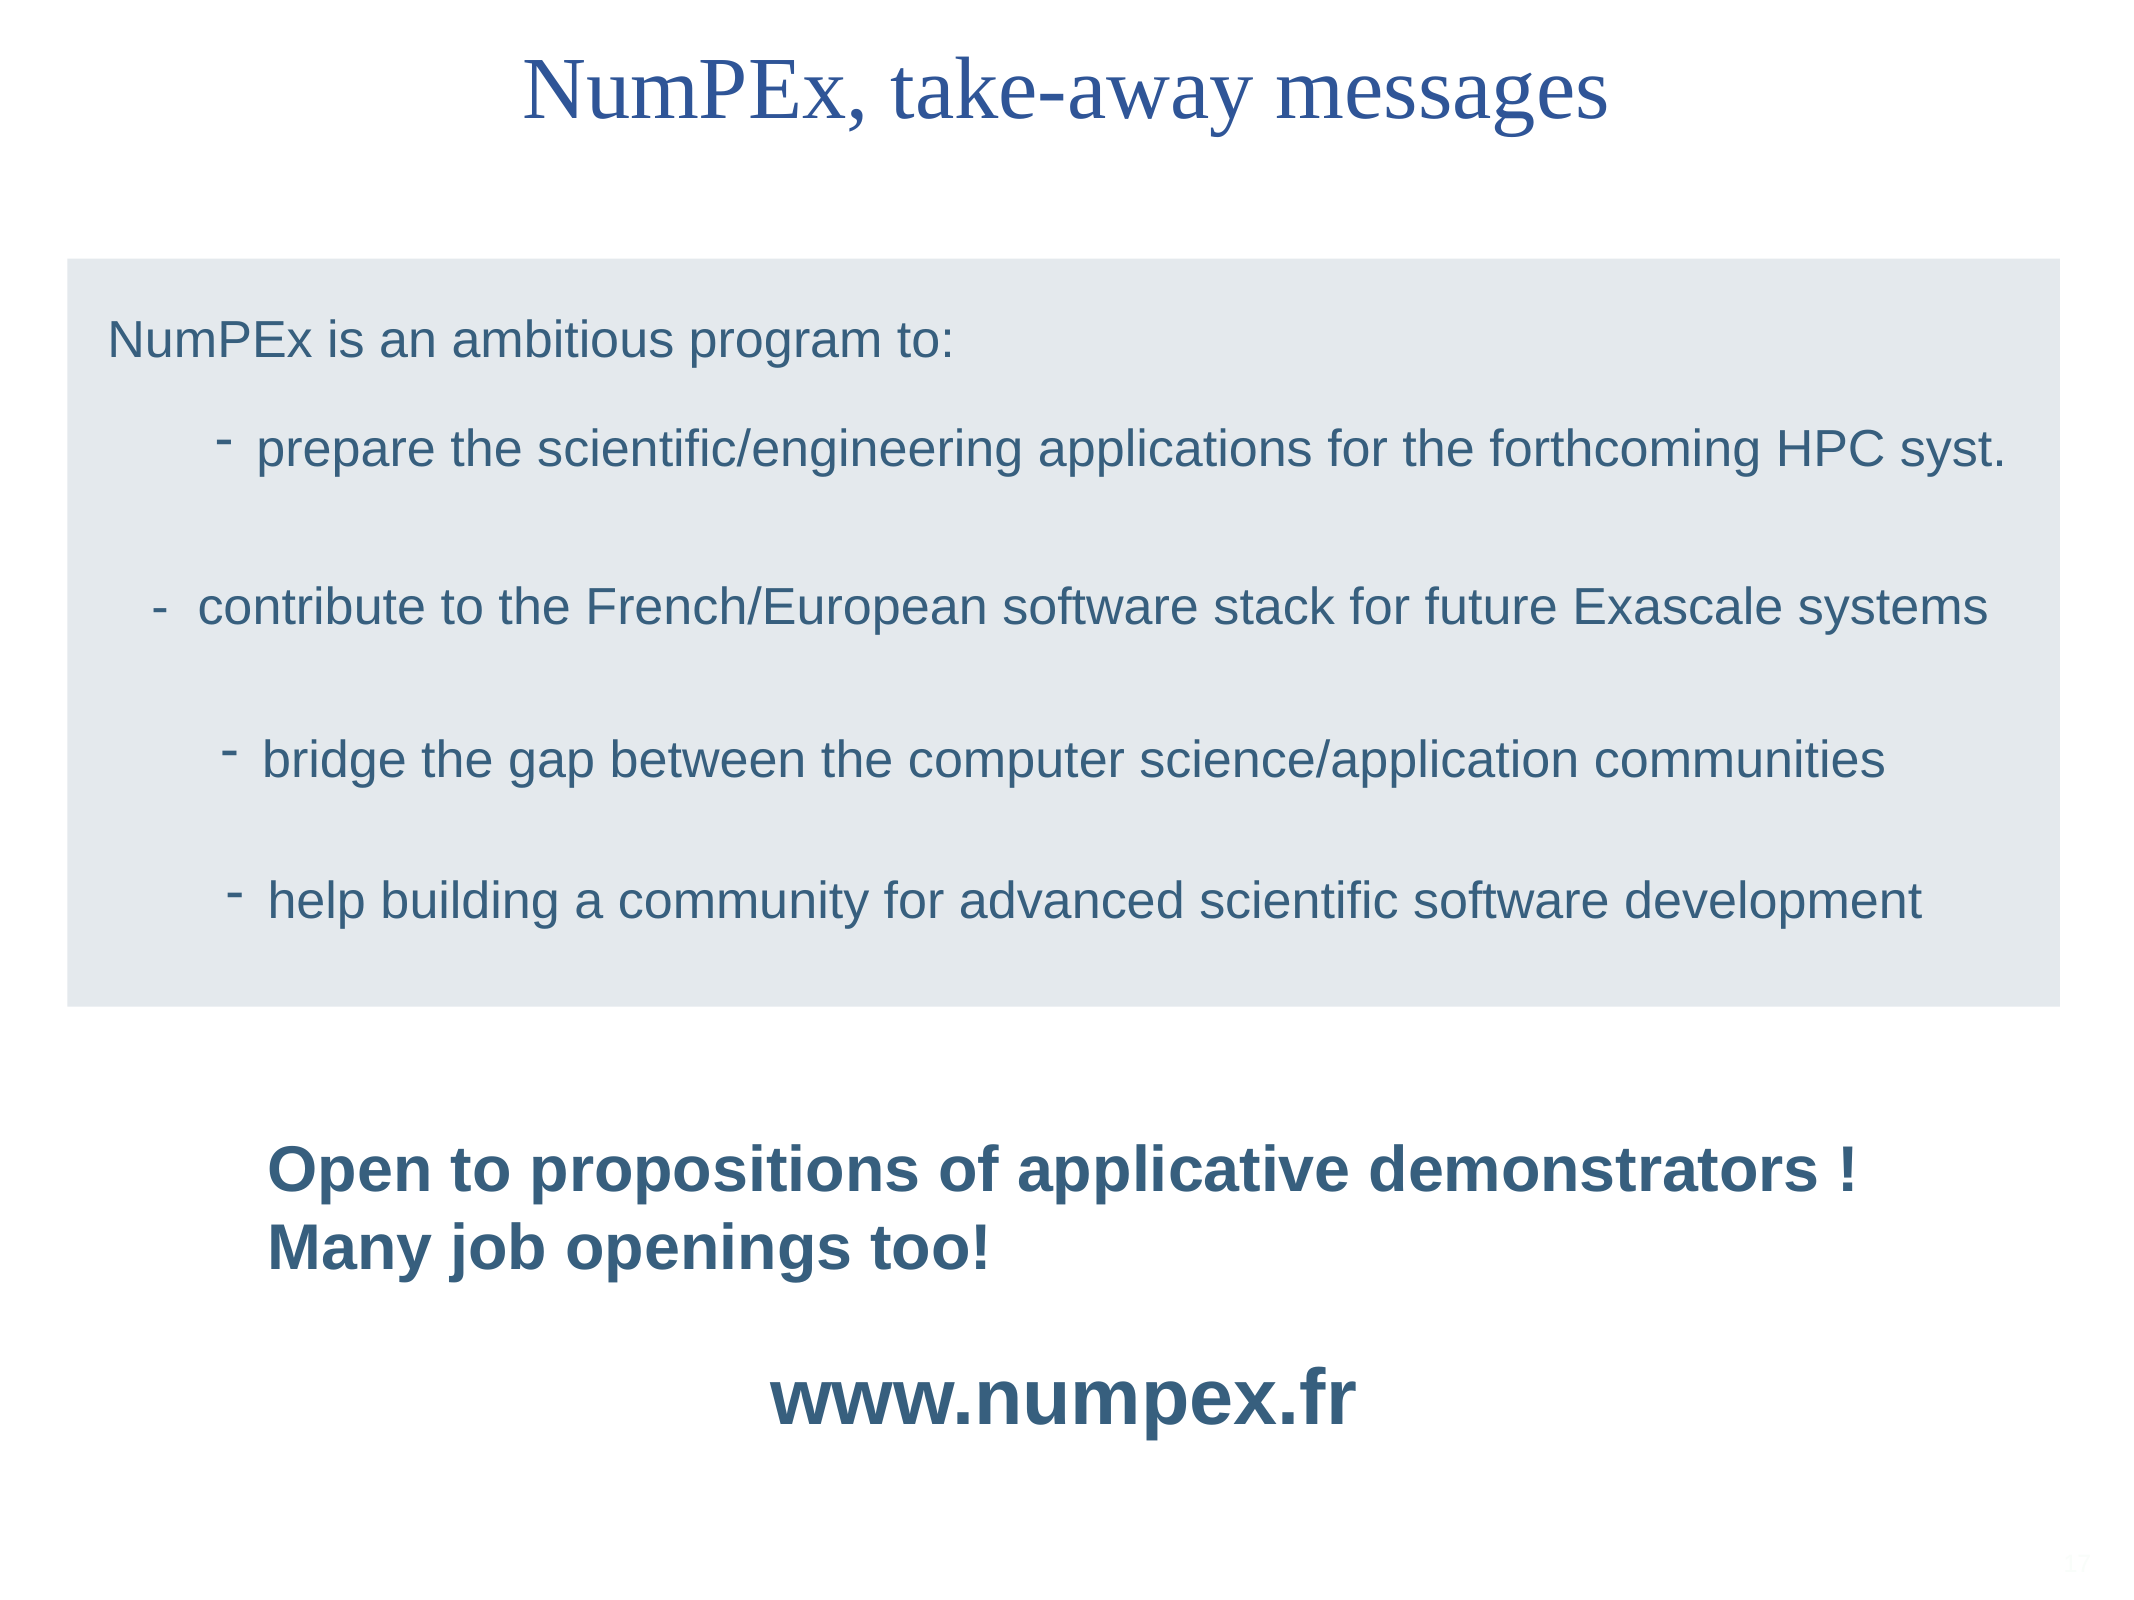

NumPEx, take-away messages

NumPEx is an ambitious program to:
prepare the scientific/engineering applications for the forthcoming HPC syst.
-  contribute to the French/European software stack for future Exascale systems
bridge the gap between the computer science/application communities
help building a community for advanced scientific software development
Open to propositions of applicative demonstrators !
Many job openings too!
www.numpex.fr
17